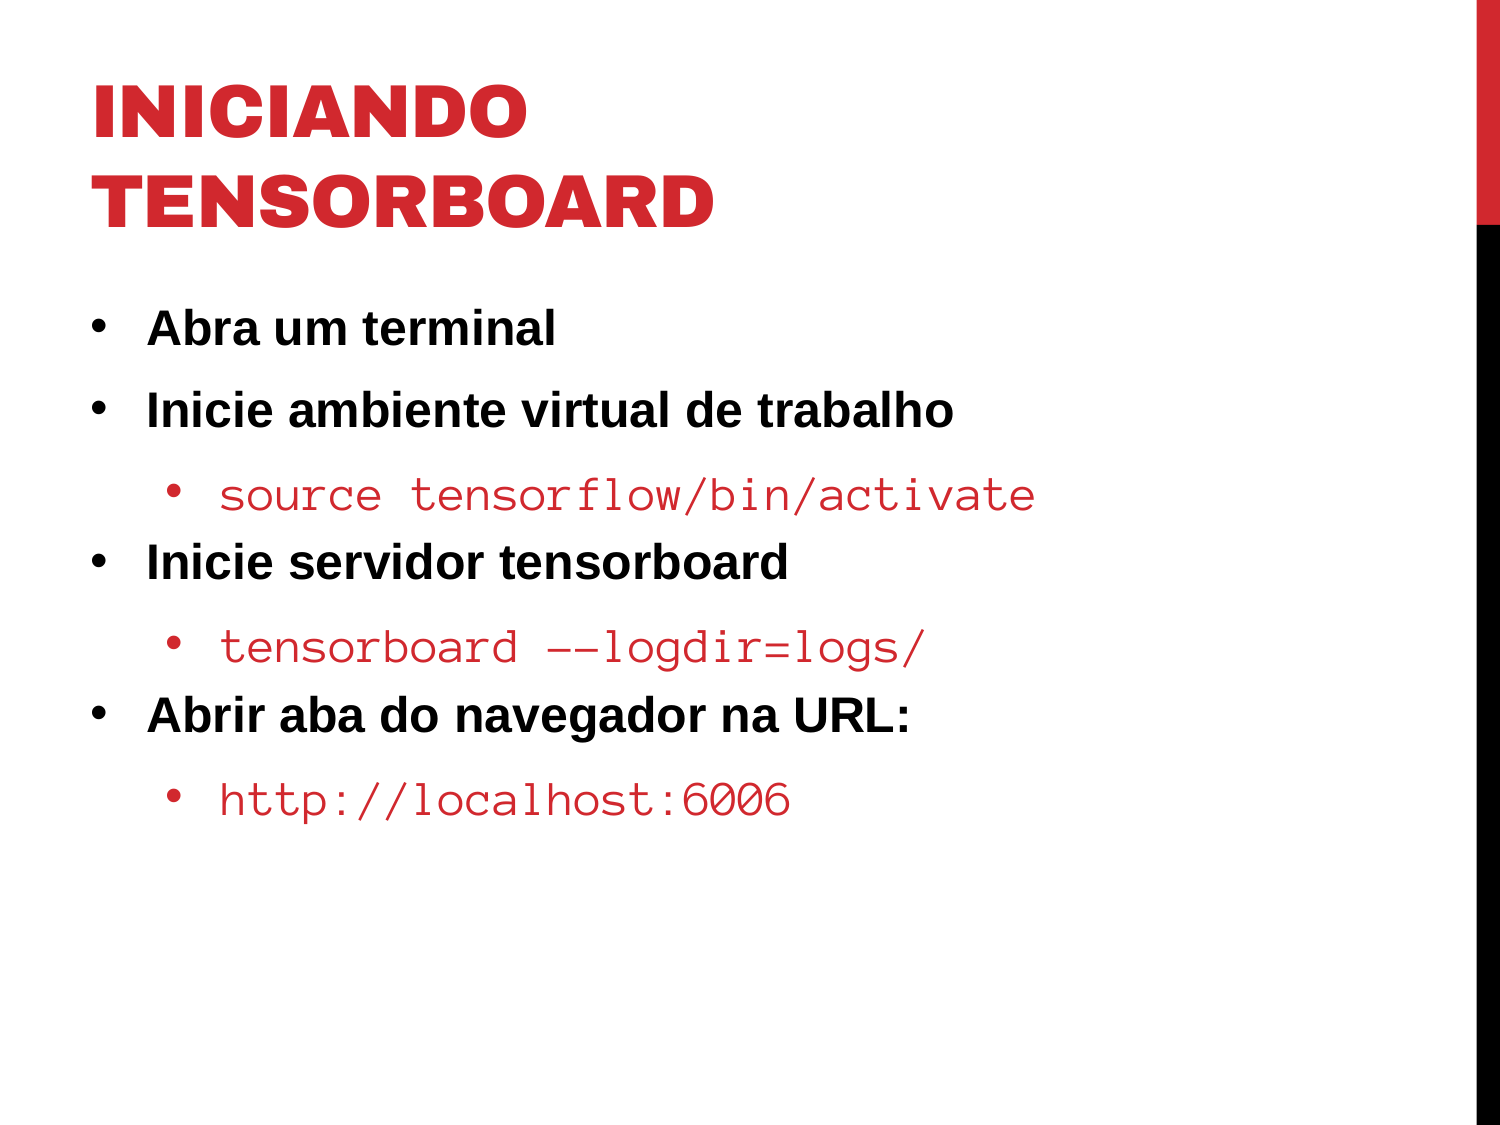

# Iniciando tensorboard
Abra um terminal
Inicie ambiente virtual de trabalho
source tensorflow/bin/activate
Inicie servidor tensorboard
tensorboard --logdir=logs/
Abrir aba do navegador na URL:
http://localhost:6006